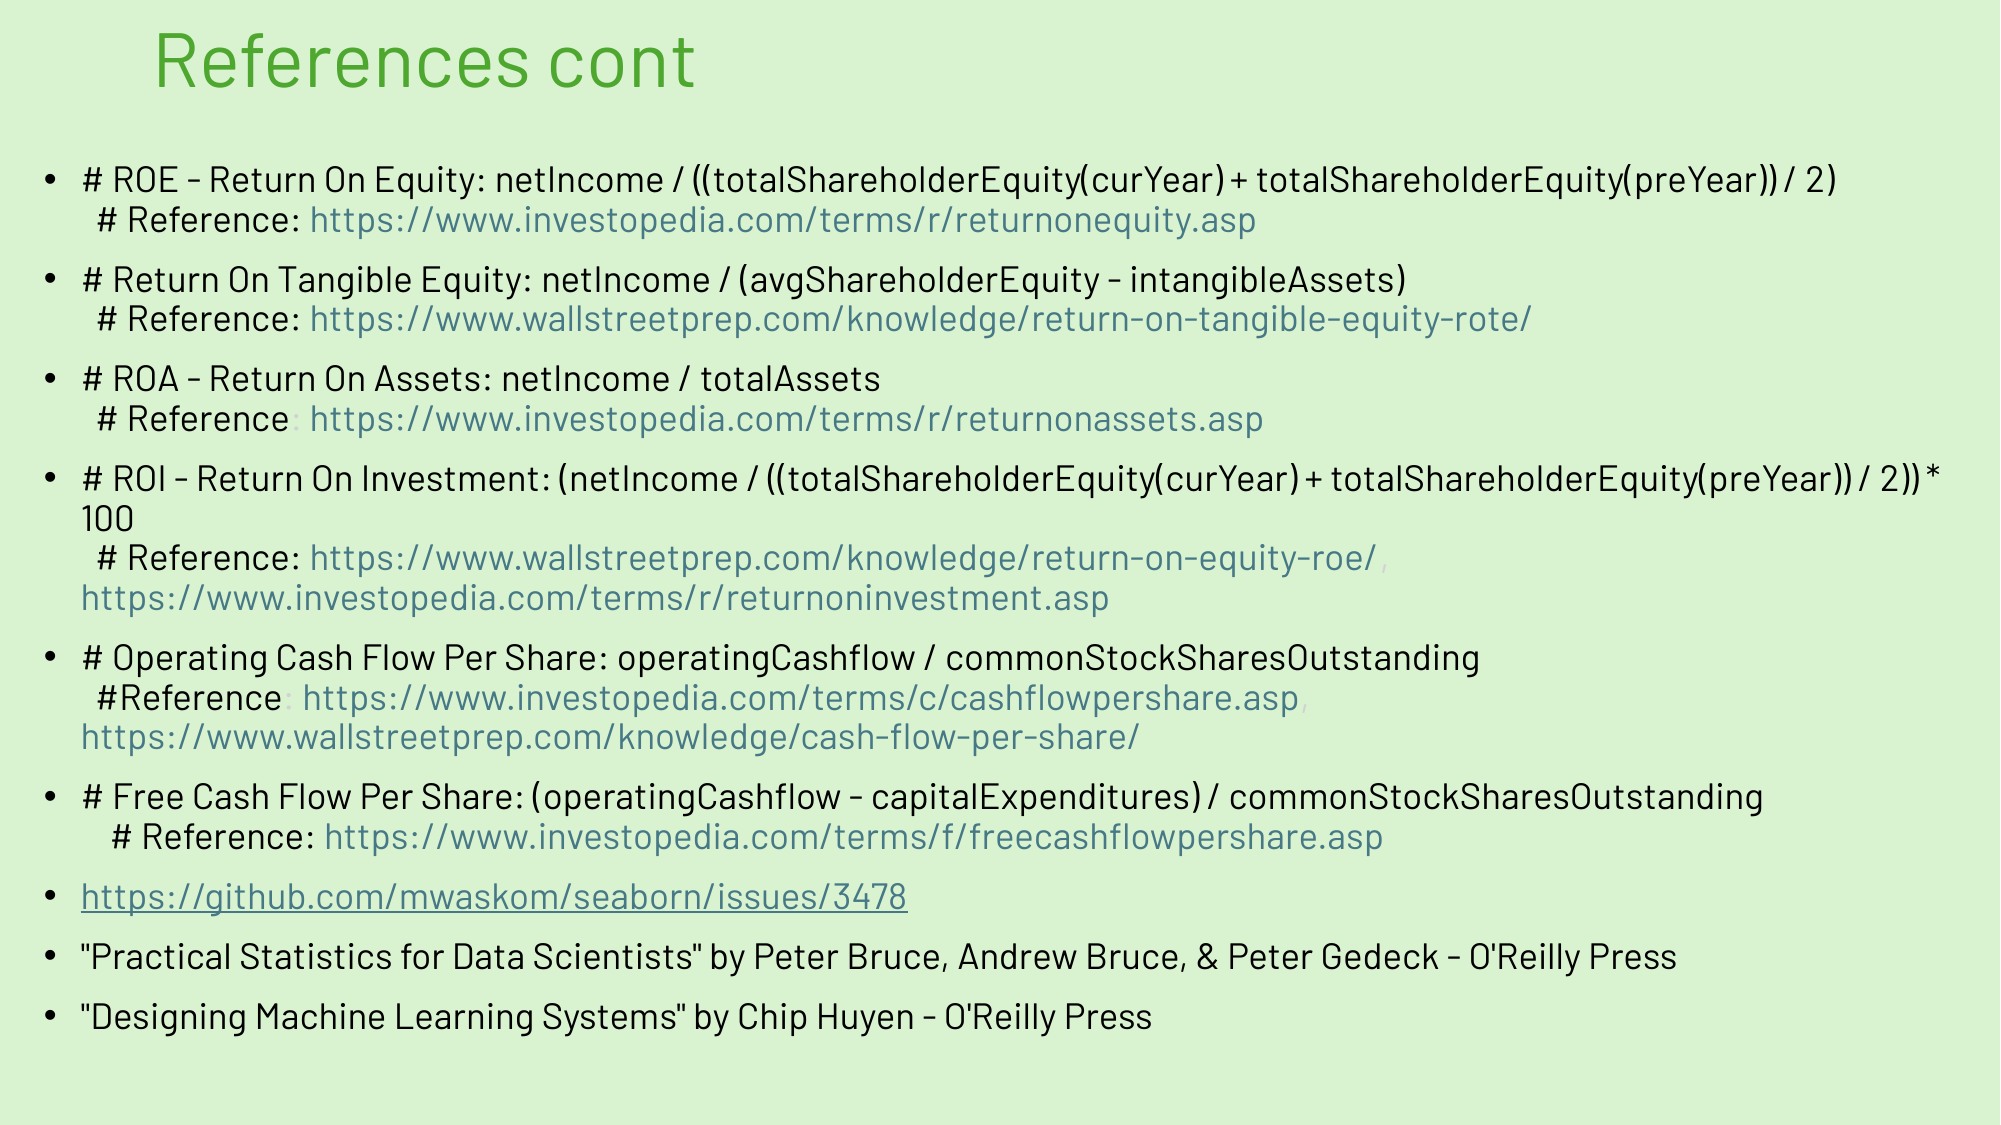

# References cont
# ROE - Return On Equity: netIncome / ((totalShareholderEquity(curYear) + totalShareholderEquity(preYear)) / 2)   # Reference: https://www.investopedia.com/terms/r/returnonequity.asp
# Return On Tangible Equity: netIncome / (avgShareholderEquity - intangibleAssets)   # Reference: https://www.wallstreetprep.com/knowledge/return-on-tangible-equity-rote/
# ROA - Return On Assets: netIncome / totalAssets   # Reference: https://www.investopedia.com/terms/r/returnonassets.asp
# ROI - Return On Investment: (netIncome / ((totalShareholderEquity(curYear) + totalShareholderEquity(preYear)) / 2)) * 100   # Reference: https://www.wallstreetprep.com/knowledge/return-on-equity-roe/, https://www.investopedia.com/terms/r/returnoninvestment.asp
# Operating Cash Flow Per Share: operatingCashflow / commonStockSharesOutstanding   #Reference: https://www.investopedia.com/terms/c/cashflowpershare.asp, https://www.wallstreetprep.com/knowledge/cash-flow-per-share/
# Free Cash Flow Per Share: (operatingCashflow - capitalExpenditures) / commonStockSharesOutstanding     # Reference: https://www.investopedia.com/terms/f/freecashflowpershare.asp
https://github.com/mwaskom/seaborn/issues/3478
"Practical Statistics for Data Scientists" by Peter Bruce, Andrew Bruce, & Peter Gedeck - O'Reilly Press
"Designing Machine Learning Systems" by Chip Huyen - O'Reilly Press